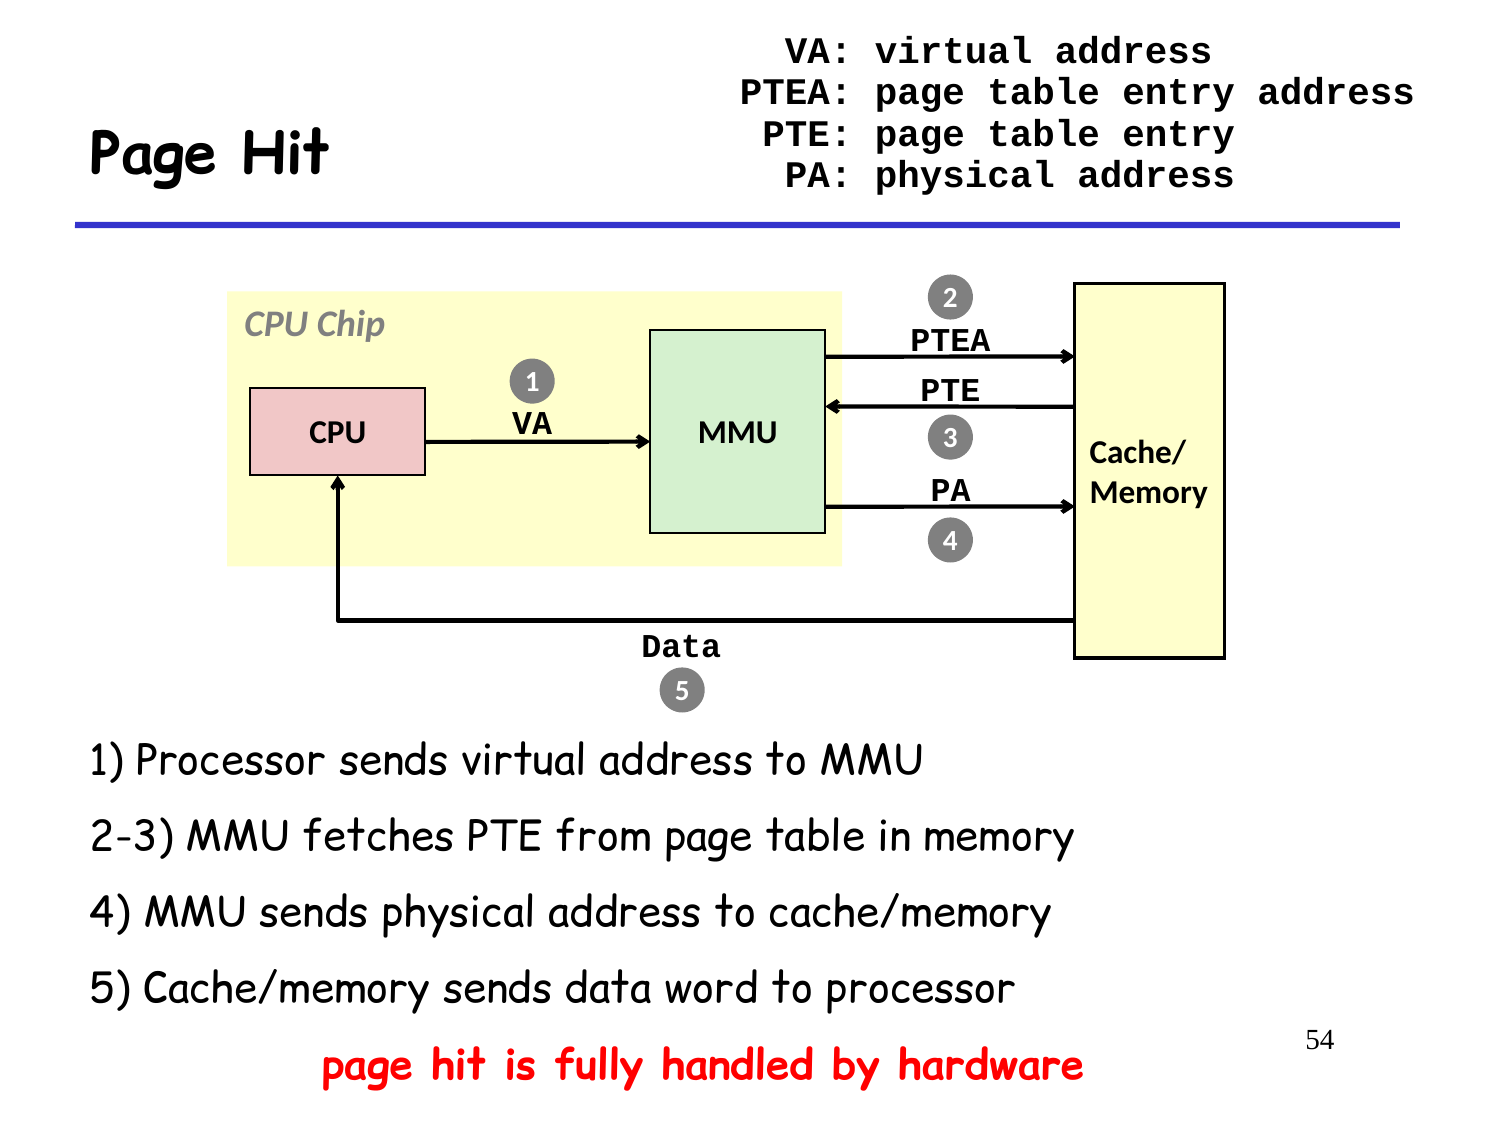

VA: virtual address
PTEA: page table entry address
 PTE: page table entry
  PA: physical address
# Page Hit
2
Cache/
Memory

CPU Chip
PTEA
MMU
1
PTE
CPU
VA
3
PA
4
Data
5
1) Processor sends virtual address to MMU
2-3) MMU fetches PTE from page table in memory
4) MMU sends physical address to cache/memory
5) Cache/memory sends data word to processor
54
page hit is fully handled by hardware